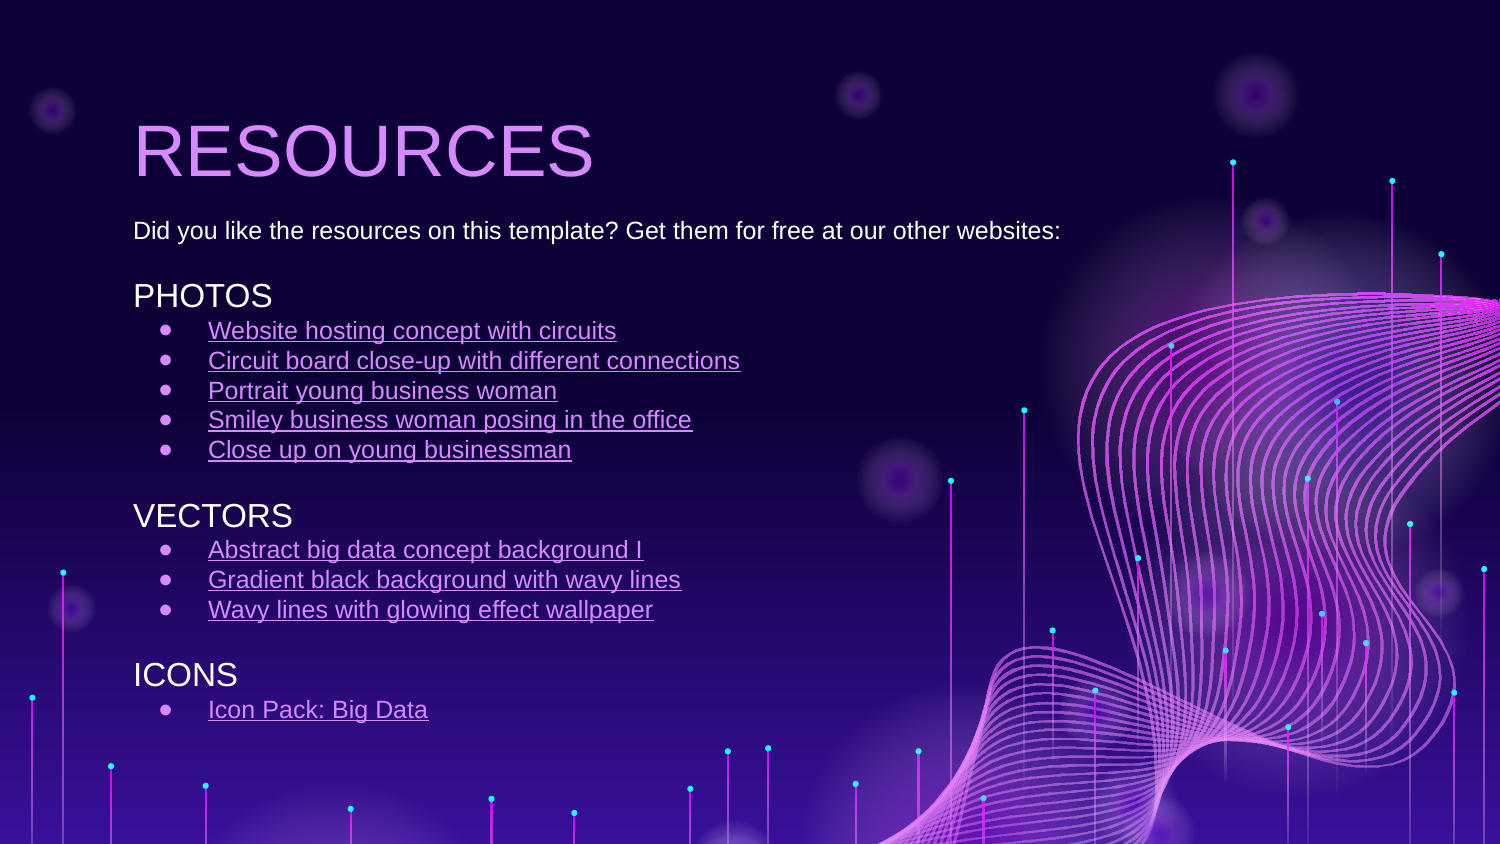

# RESOURCES

Did you like the resources on this template? Get them for free at our other websites:

PHOTOS
Website hosting concept with circuits
Circuit board close-up with different connections
Portrait young business woman
Smiley business woman posing in the office
Close up on young businessman

VECTORS
Abstract big data concept background I
Gradient black background with wavy lines
Wavy lines with glowing effect wallpaper

ICONS
Icon Pack: Big Data